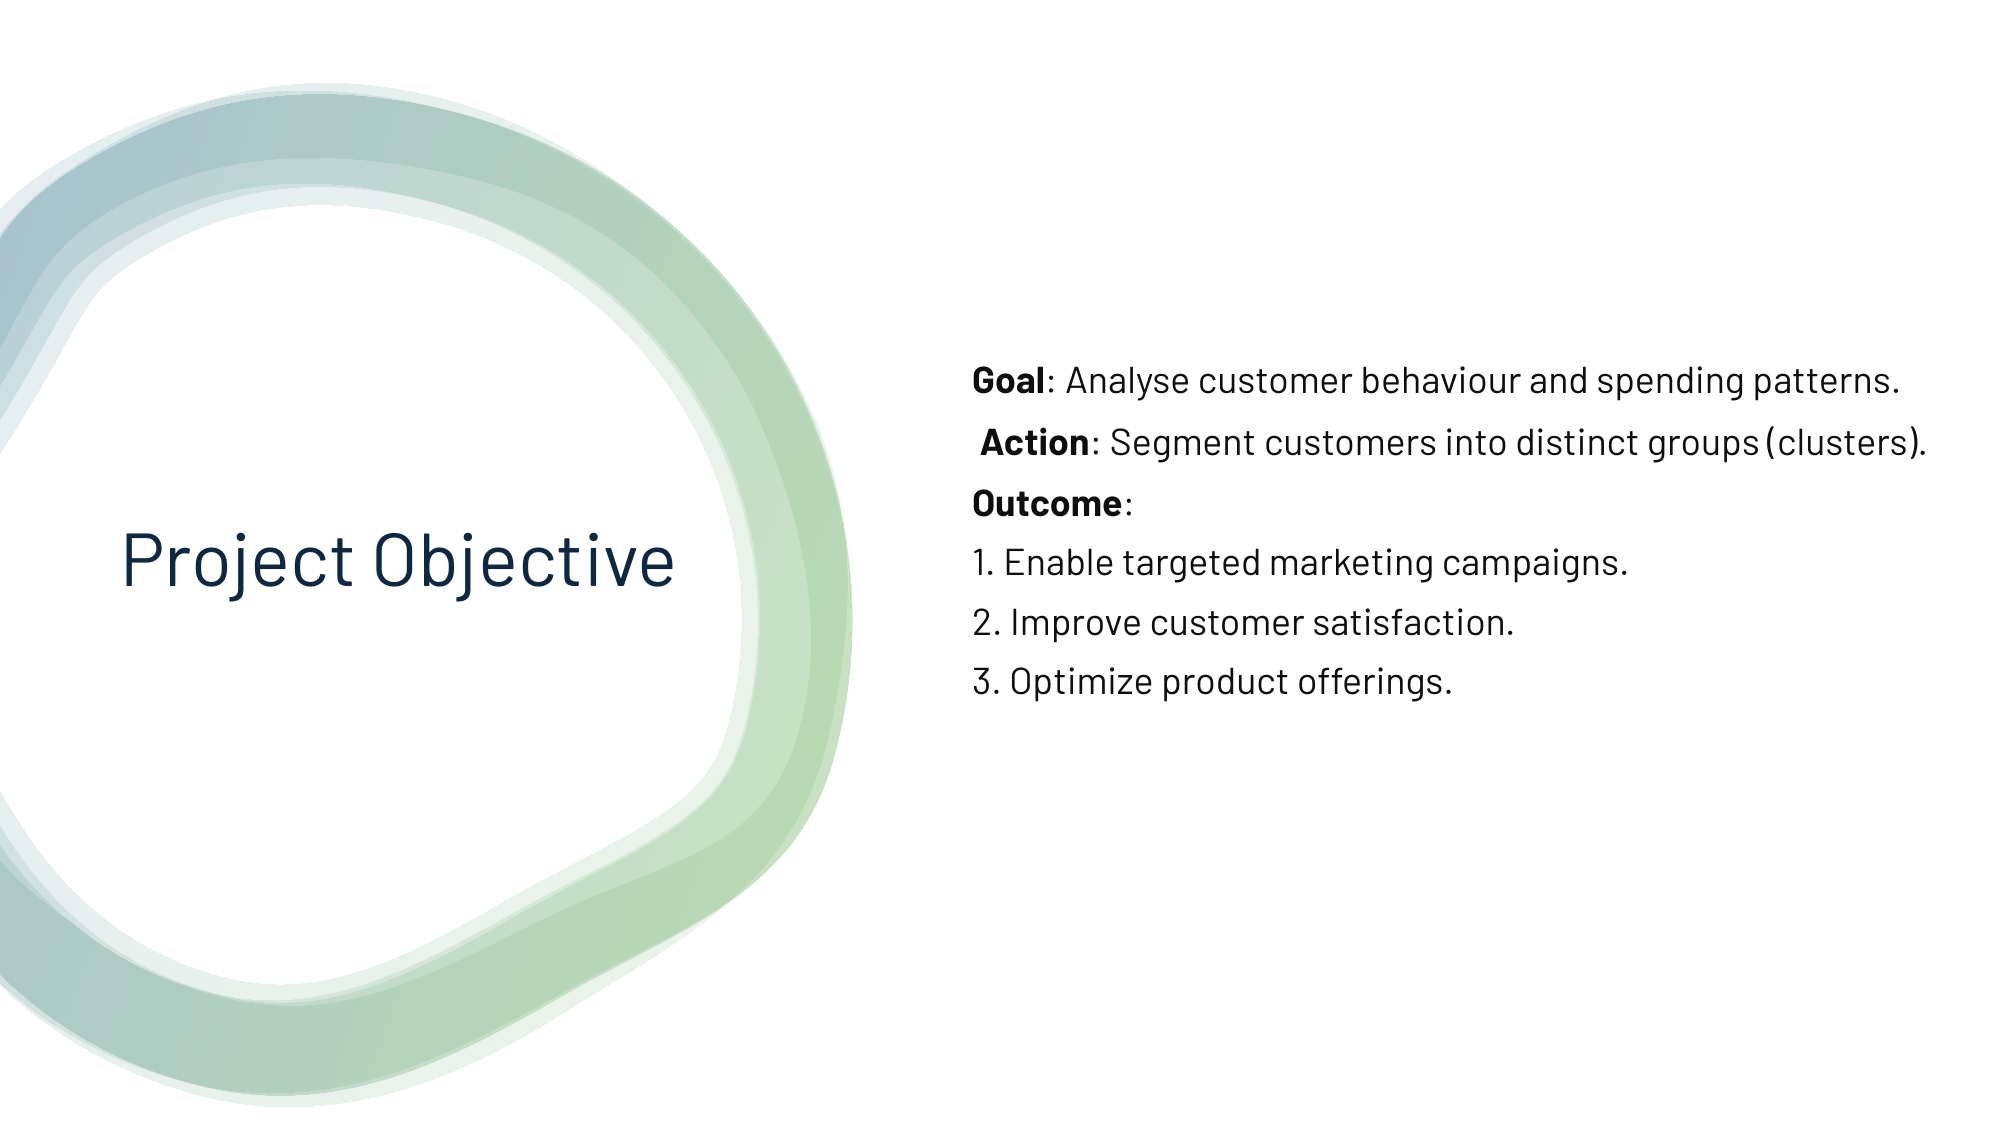

Goal: Analyse customer behaviour and spending patterns.
 Action: Segment customers into distinct groups (clusters).
Outcome:
1. Enable targeted marketing campaigns.
2. Improve customer satisfaction.
3. Optimize product offerings.

# Project Objective